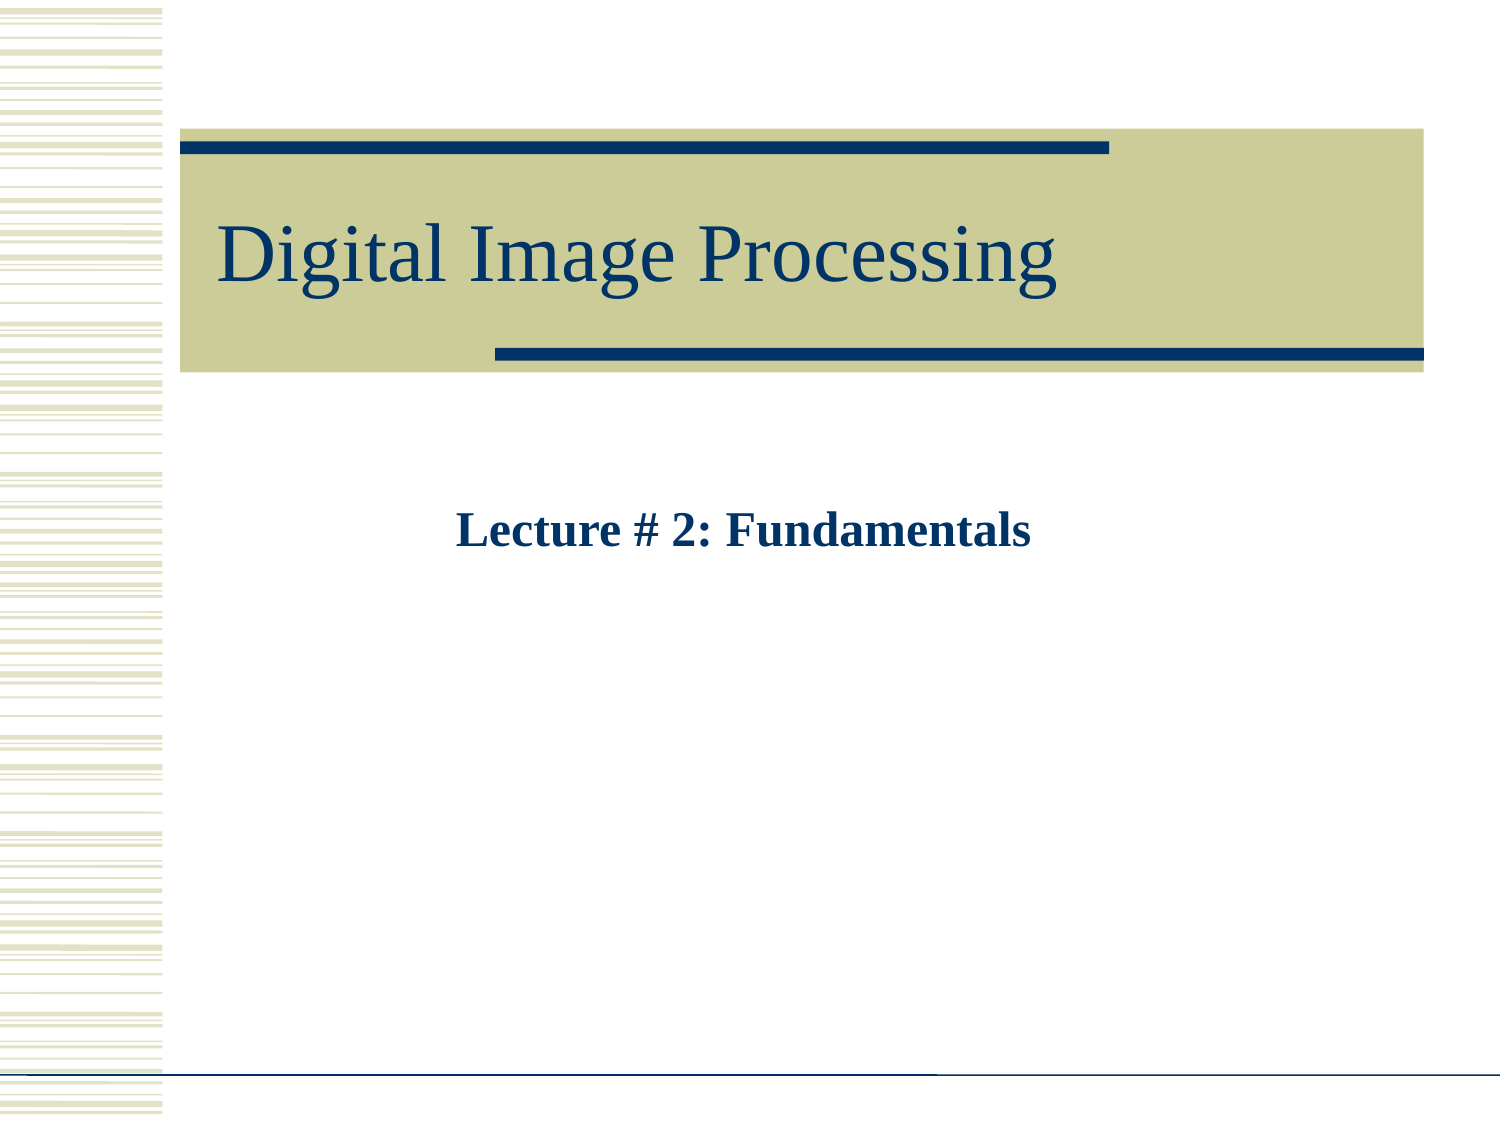

Digital Image Processing
Lecture # 2: Fundamentals